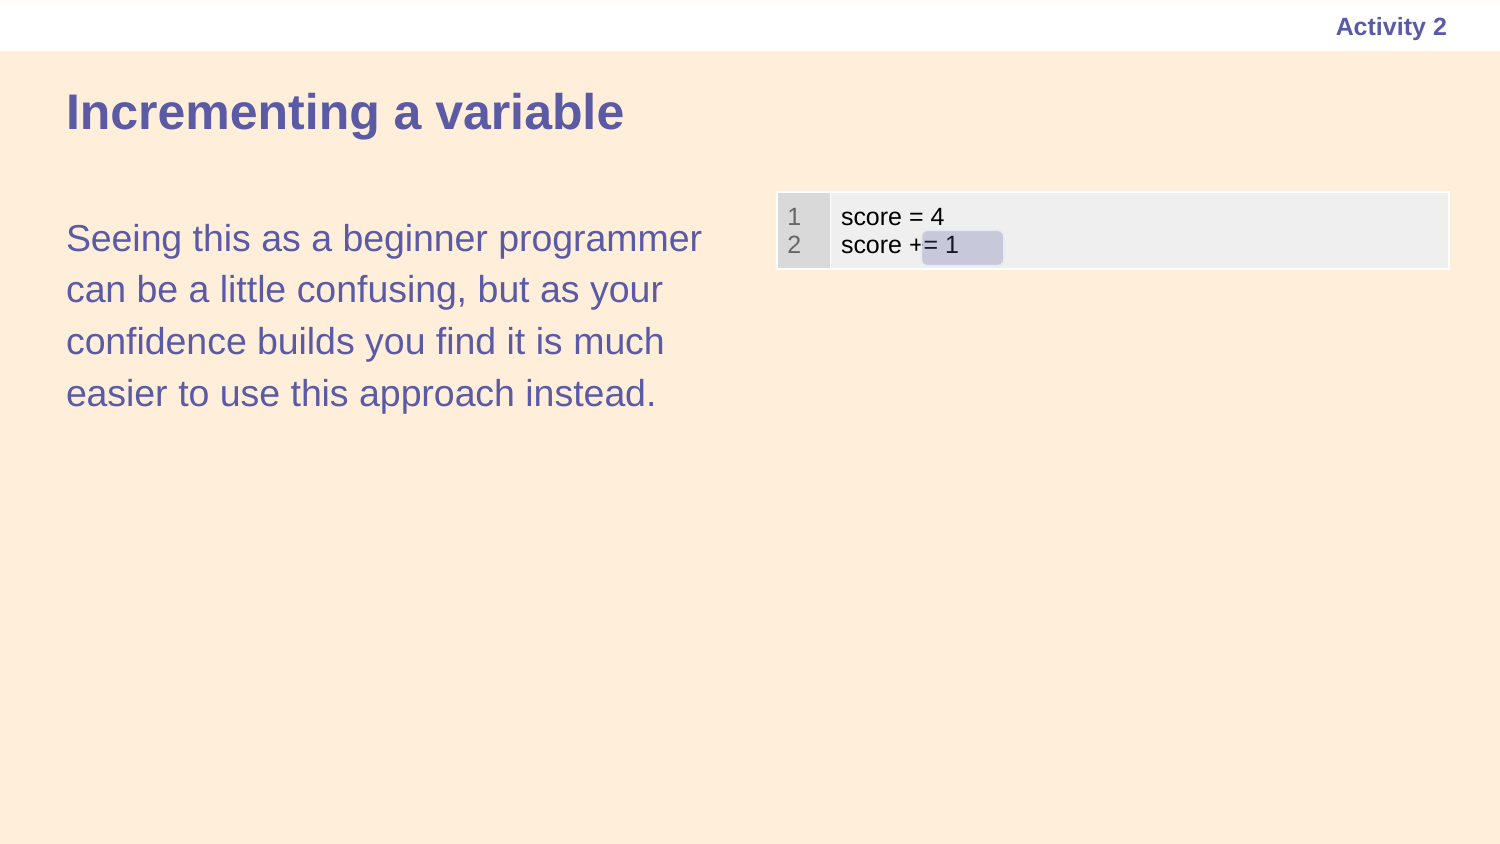

Activity 2
# Incrementing a variable
| 1 2 | score = 4 score += 1 |
| --- | --- |
Seeing this as a beginner programmer can be a little confusing, but as your confidence builds you find it is much easier to use this approach instead.